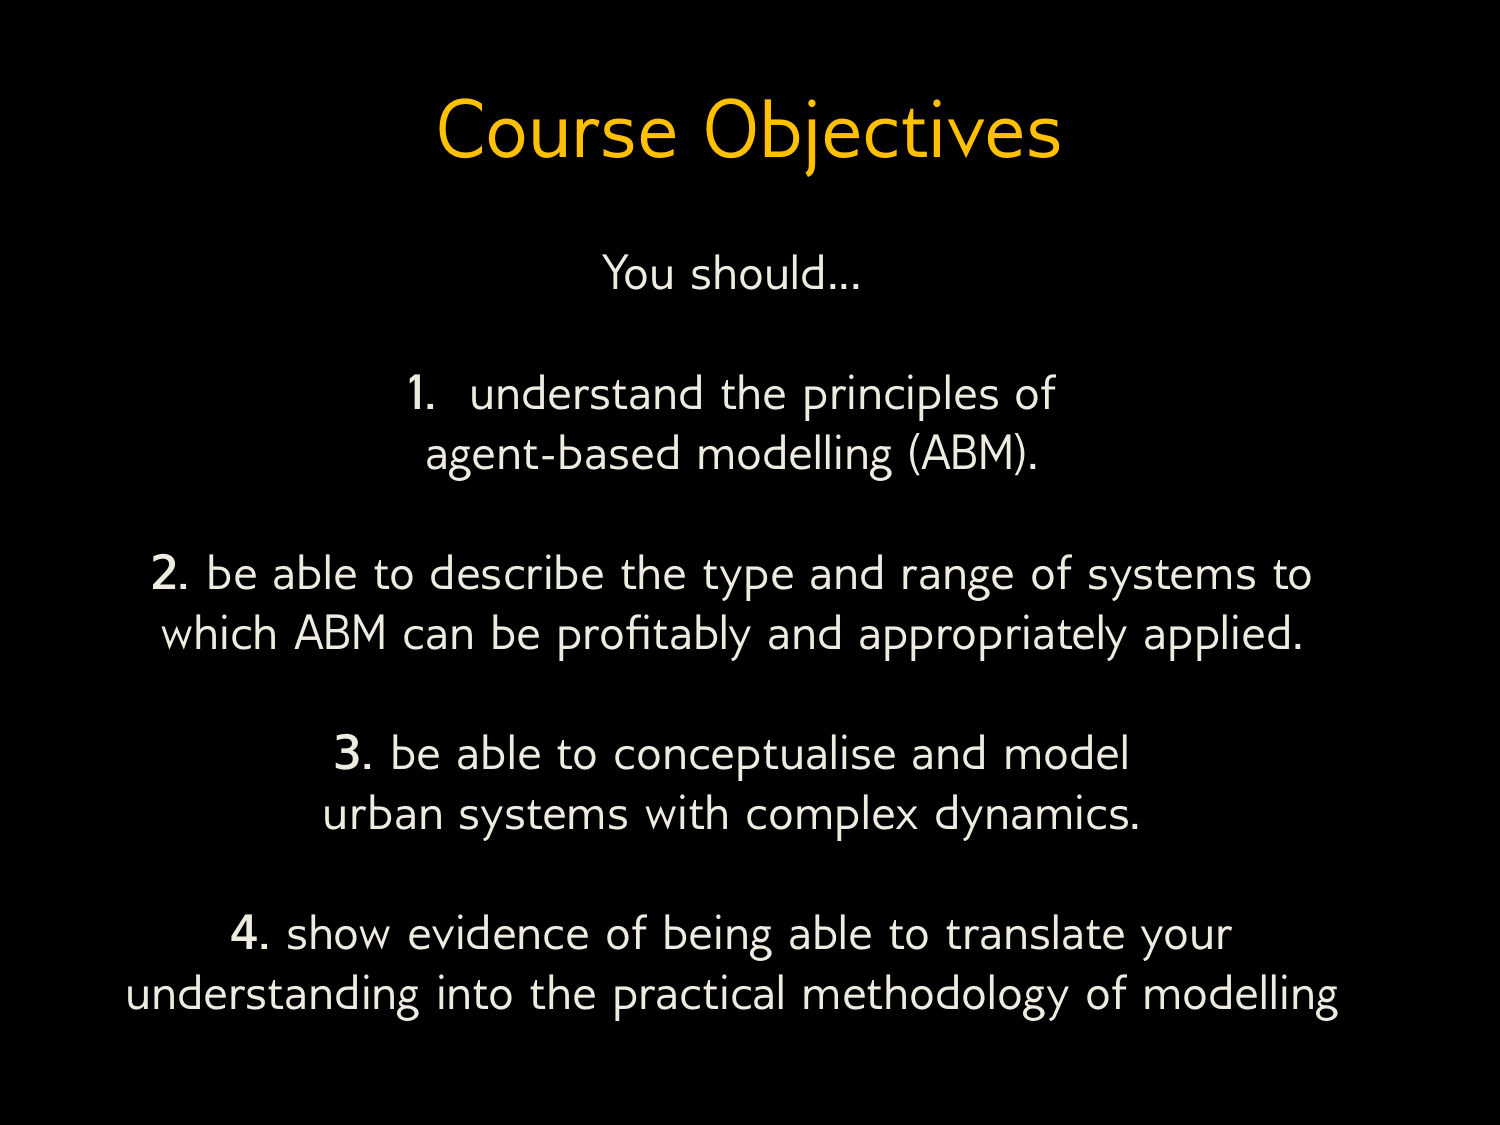

Course Objectives
You should...

1.  understand the principles of
agent-based modelling (ABM).

2. be able to describe the type and range of systems to which ABM can be profitably and appropriately applied.
3. be able to conceptualise and model
urban systems with complex dynamics.

4. show evidence of being able to translate your
understanding into the practical methodology of modelling